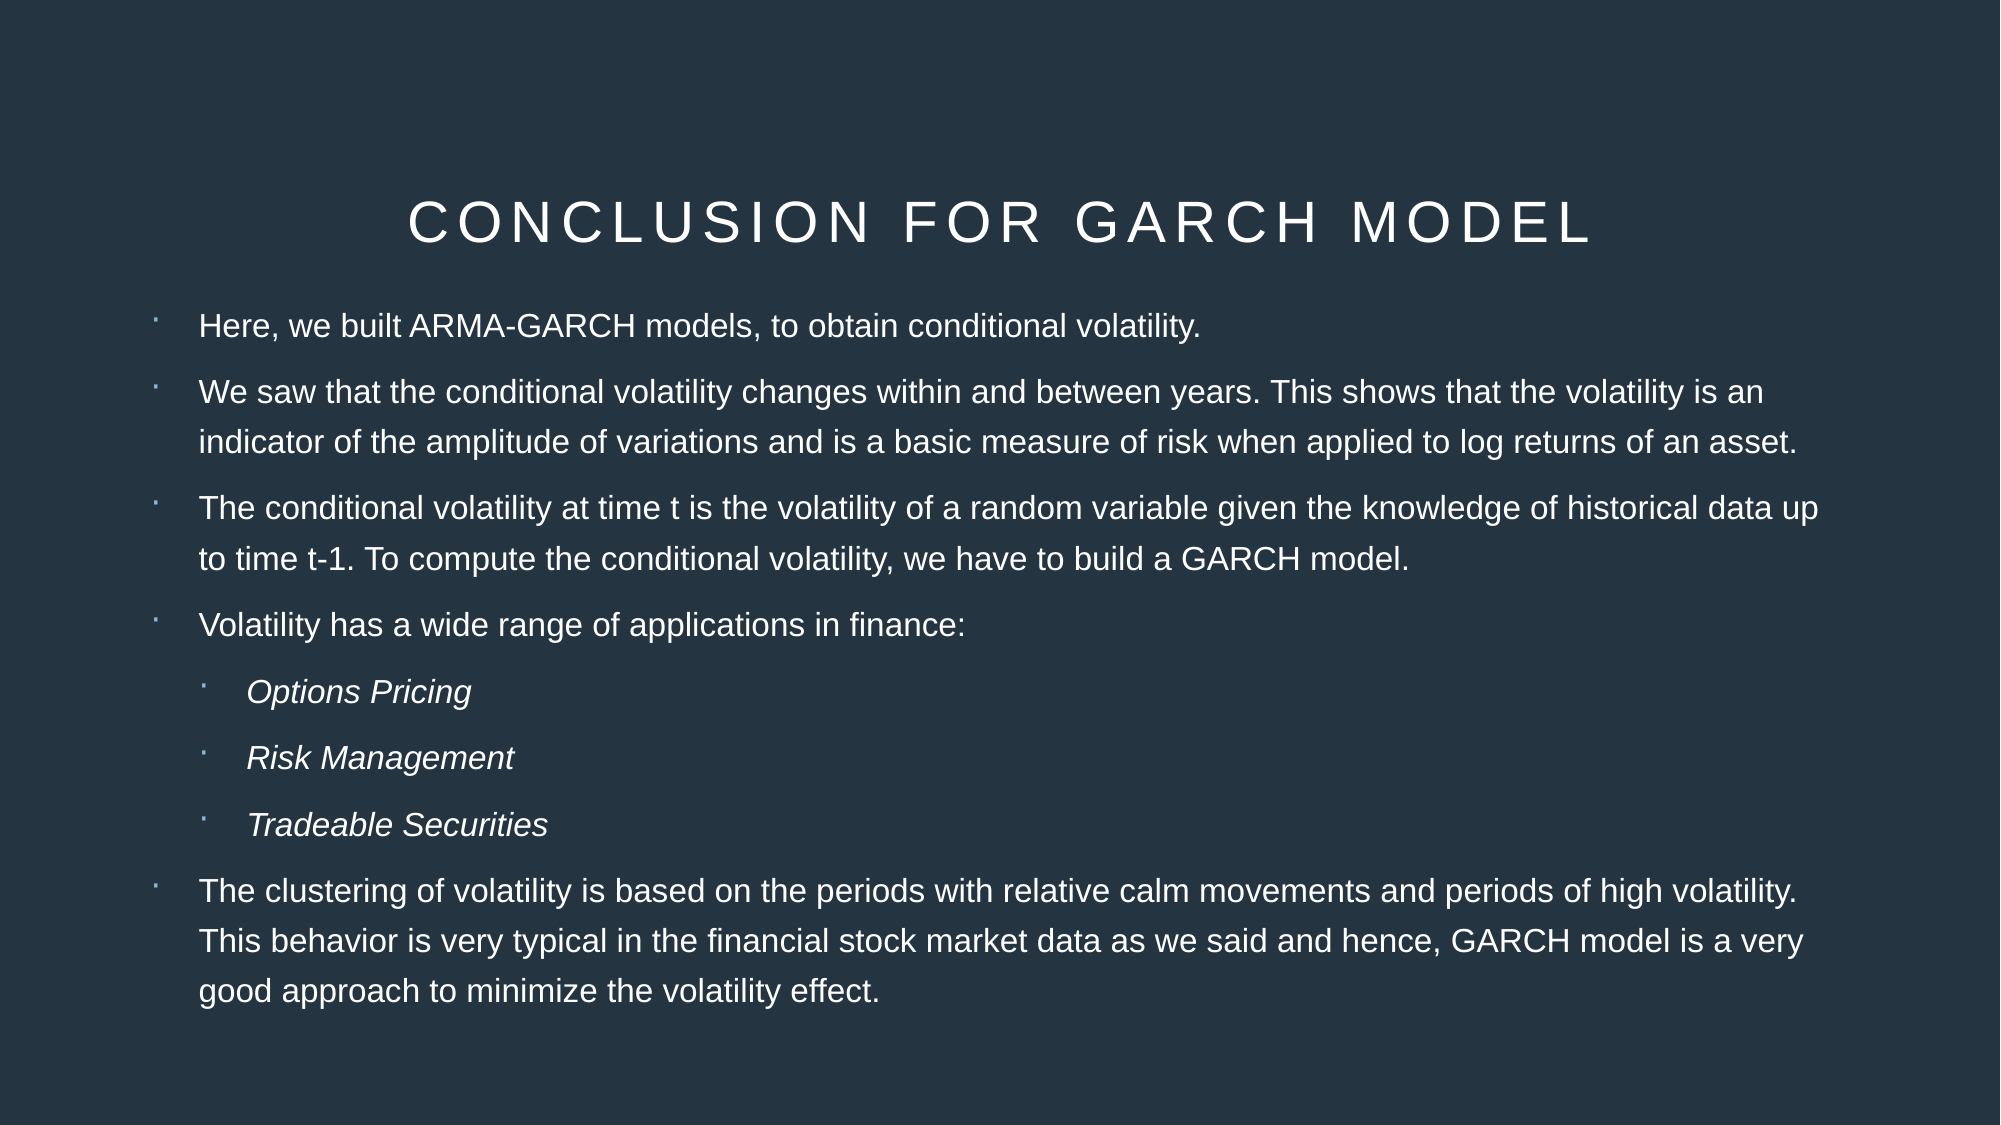

# Conclusion for GARCH MODEL
Here, we built ARMA-GARCH models, to obtain conditional volatility.
We saw that the conditional volatility changes within and between years. This shows that the volatility is an indicator of the amplitude of variations and is a basic measure of risk when applied to log returns of an asset.
The conditional volatility at time t is the volatility of a random variable given the knowledge of historical data up to time t-1. To compute the conditional volatility, we have to build a GARCH model.
Volatility has a wide range of applications in finance:
Options Pricing
Risk Management
Tradeable Securities
The clustering of volatility is based on the periods with relative calm movements and periods of high volatility. This behavior is very typical in the financial stock market data as we said and hence, GARCH model is a very good approach to minimize the volatility effect.